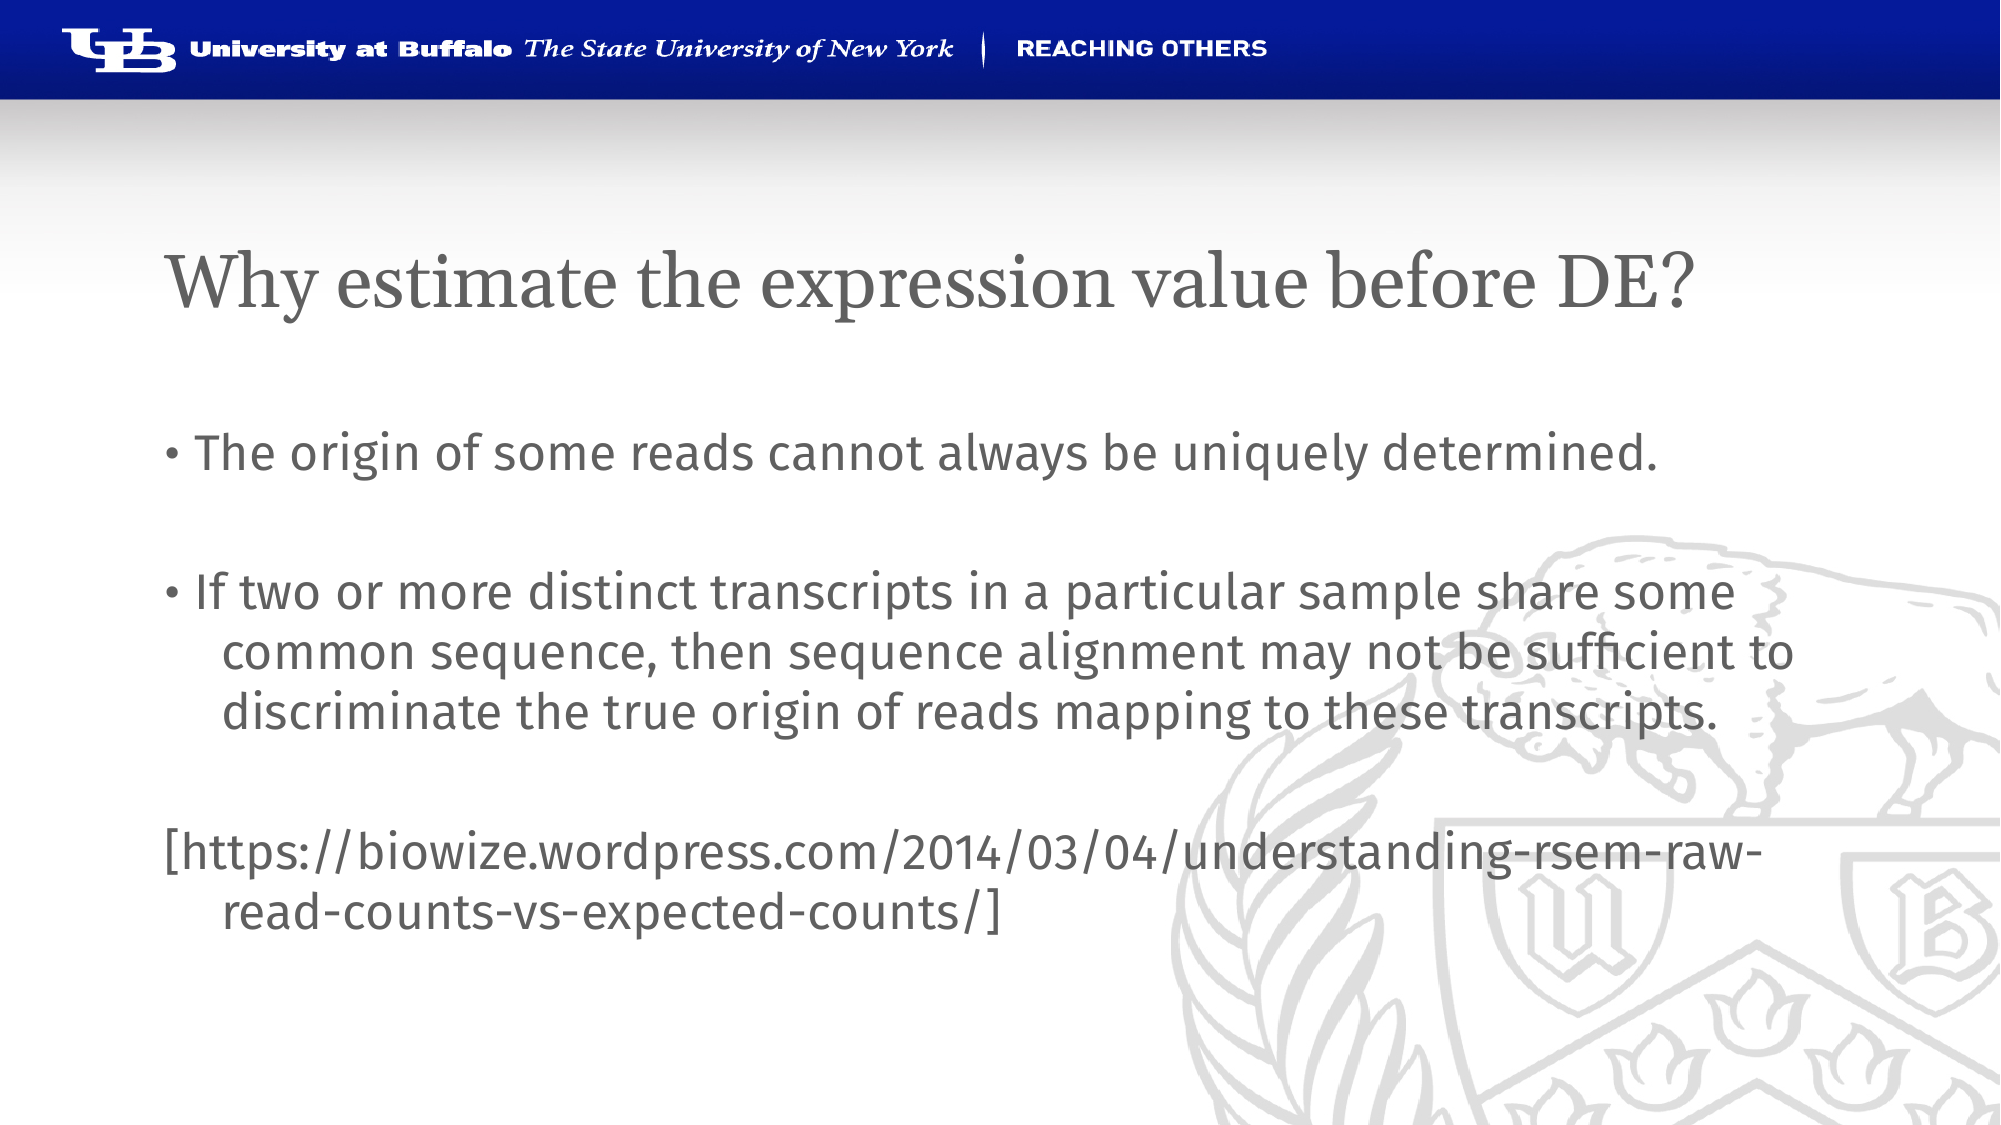

# Why estimate the expression value before DE?
• The origin of some reads cannot always be uniquely determined.

• If two or more distinct transcripts in a particular sample share some common sequence, then sequence alignment may not be sufficient to discriminate the true origin of reads mapping to these transcripts.

[https://biowize.wordpress.com/2014/03/04/understanding-rsem-raw-read-counts-vs-expected-counts/]